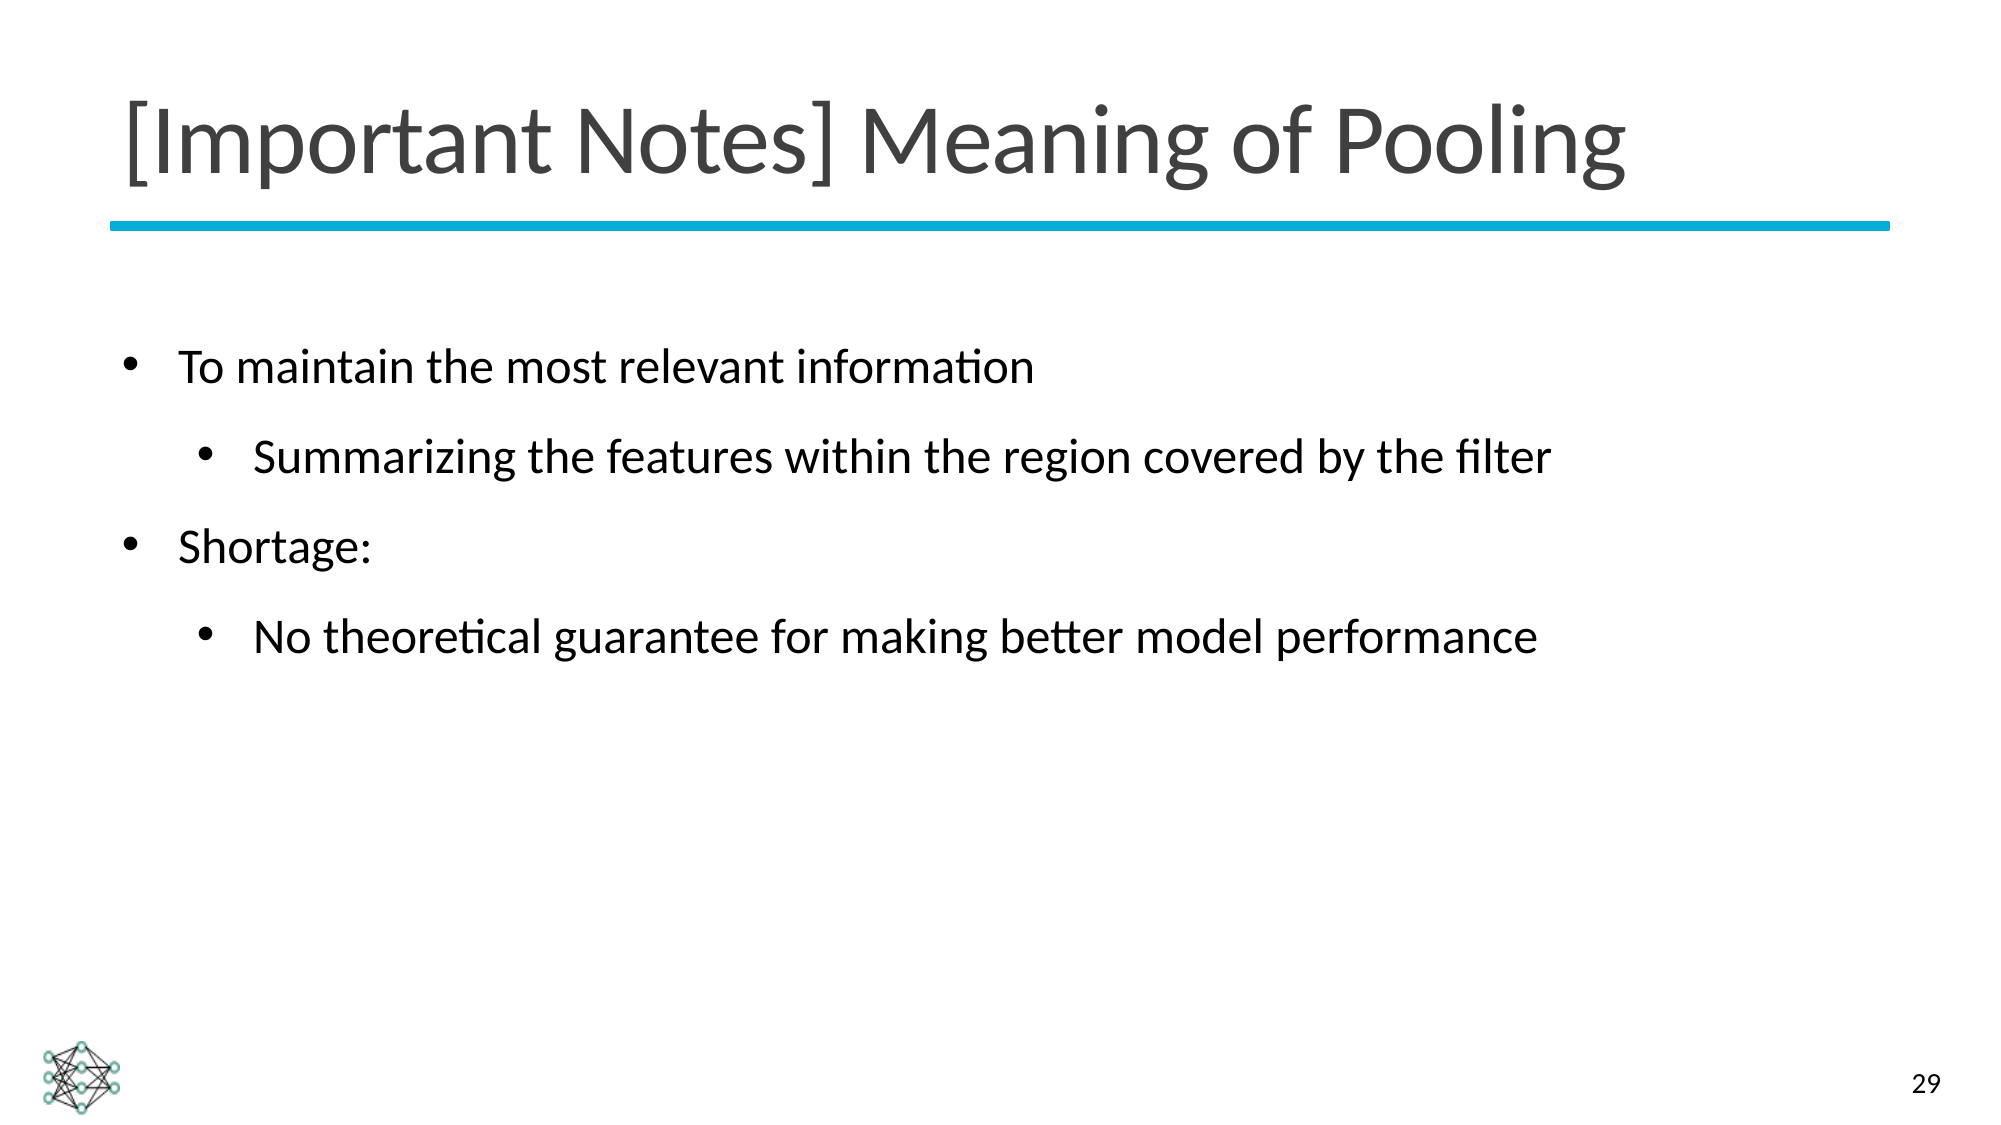

# [Important Notes] Meaning of Pooling
To maintain the most relevant information
Summarizing the features within the region covered by the filter
Shortage:
No theoretical guarantee for making better model performance
29